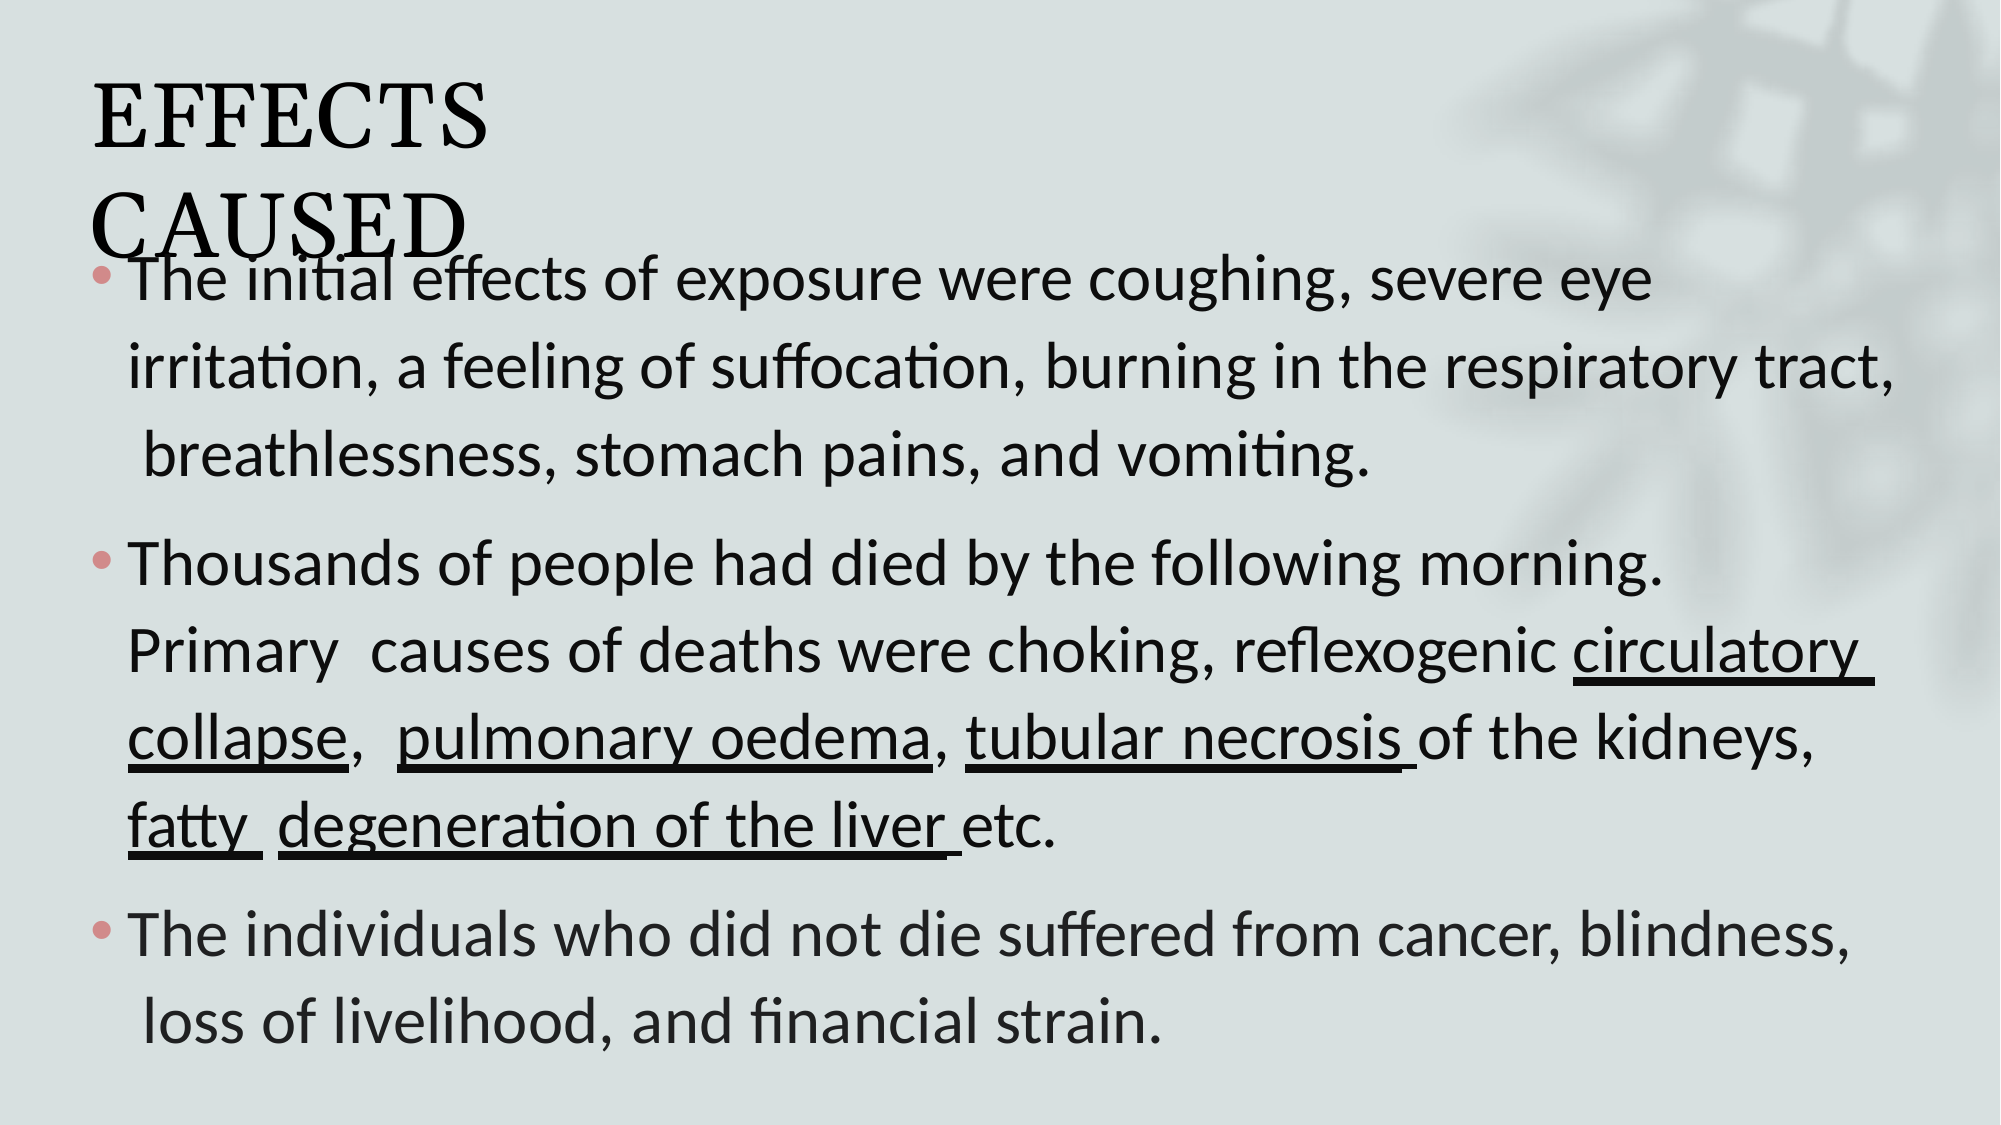

# EFFECTS CAUSED
The initial effects of exposure were coughing, severe eye  irritation, a feeling of suffocation, burning in the respiratory tract,  breathlessness, stomach pains, and vomiting.
Thousands of people had died by the following morning. Primary  causes of deaths were choking, reflexogenic circulatory collapse,  pulmonary oedema, tubular necrosis of the kidneys, fatty  degeneration of the liver etc.
The individuals who did not die suffered from cancer, blindness,  loss of livelihood, and financial strain.